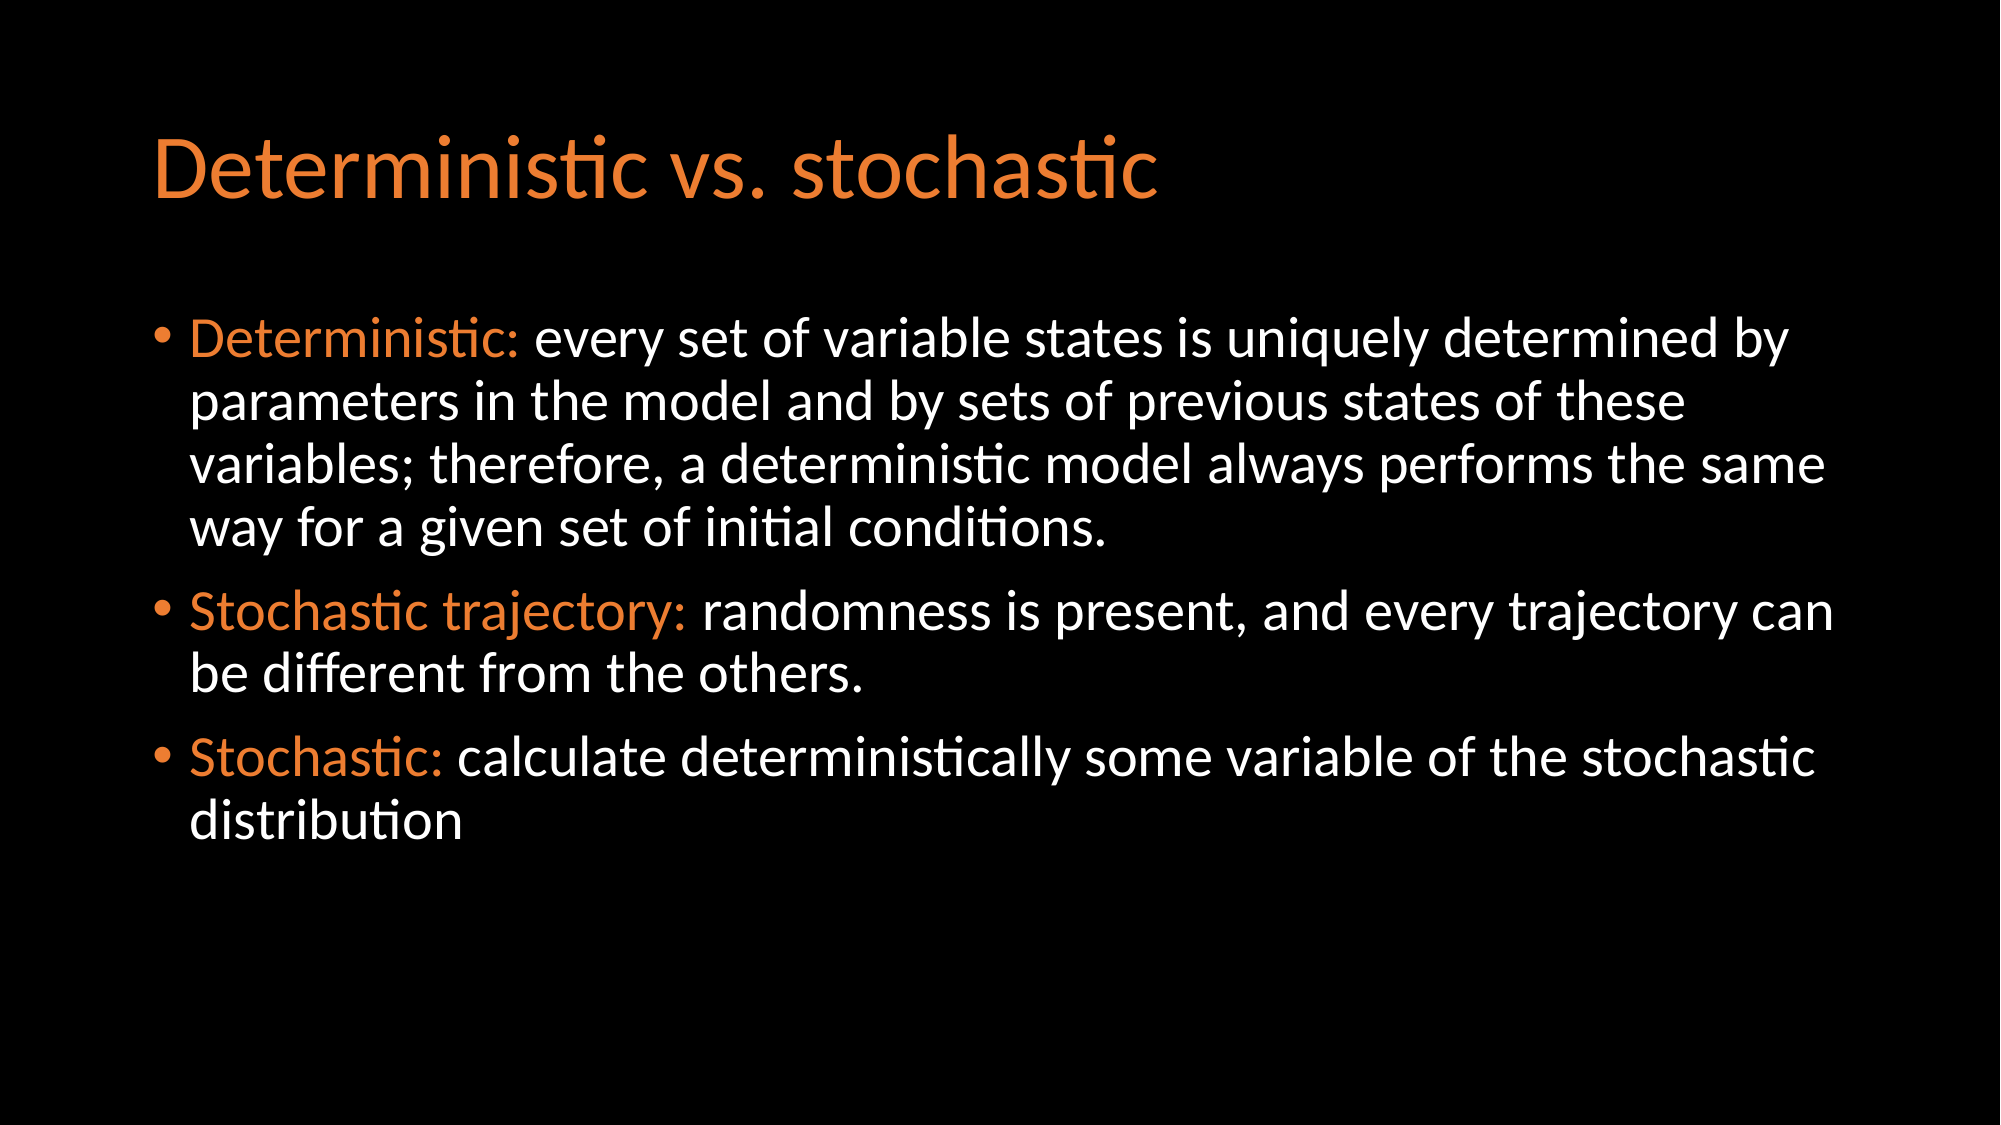

# Deterministic vs. stochastic
Deterministic: every set of variable states is uniquely determined by parameters in the model and by sets of previous states of these variables; therefore, a deterministic model always performs the same way for a given set of initial conditions.
Stochastic trajectory: randomness is present, and every trajectory can be different from the others.
Stochastic: calculate deterministically some variable of the stochastic  distribution